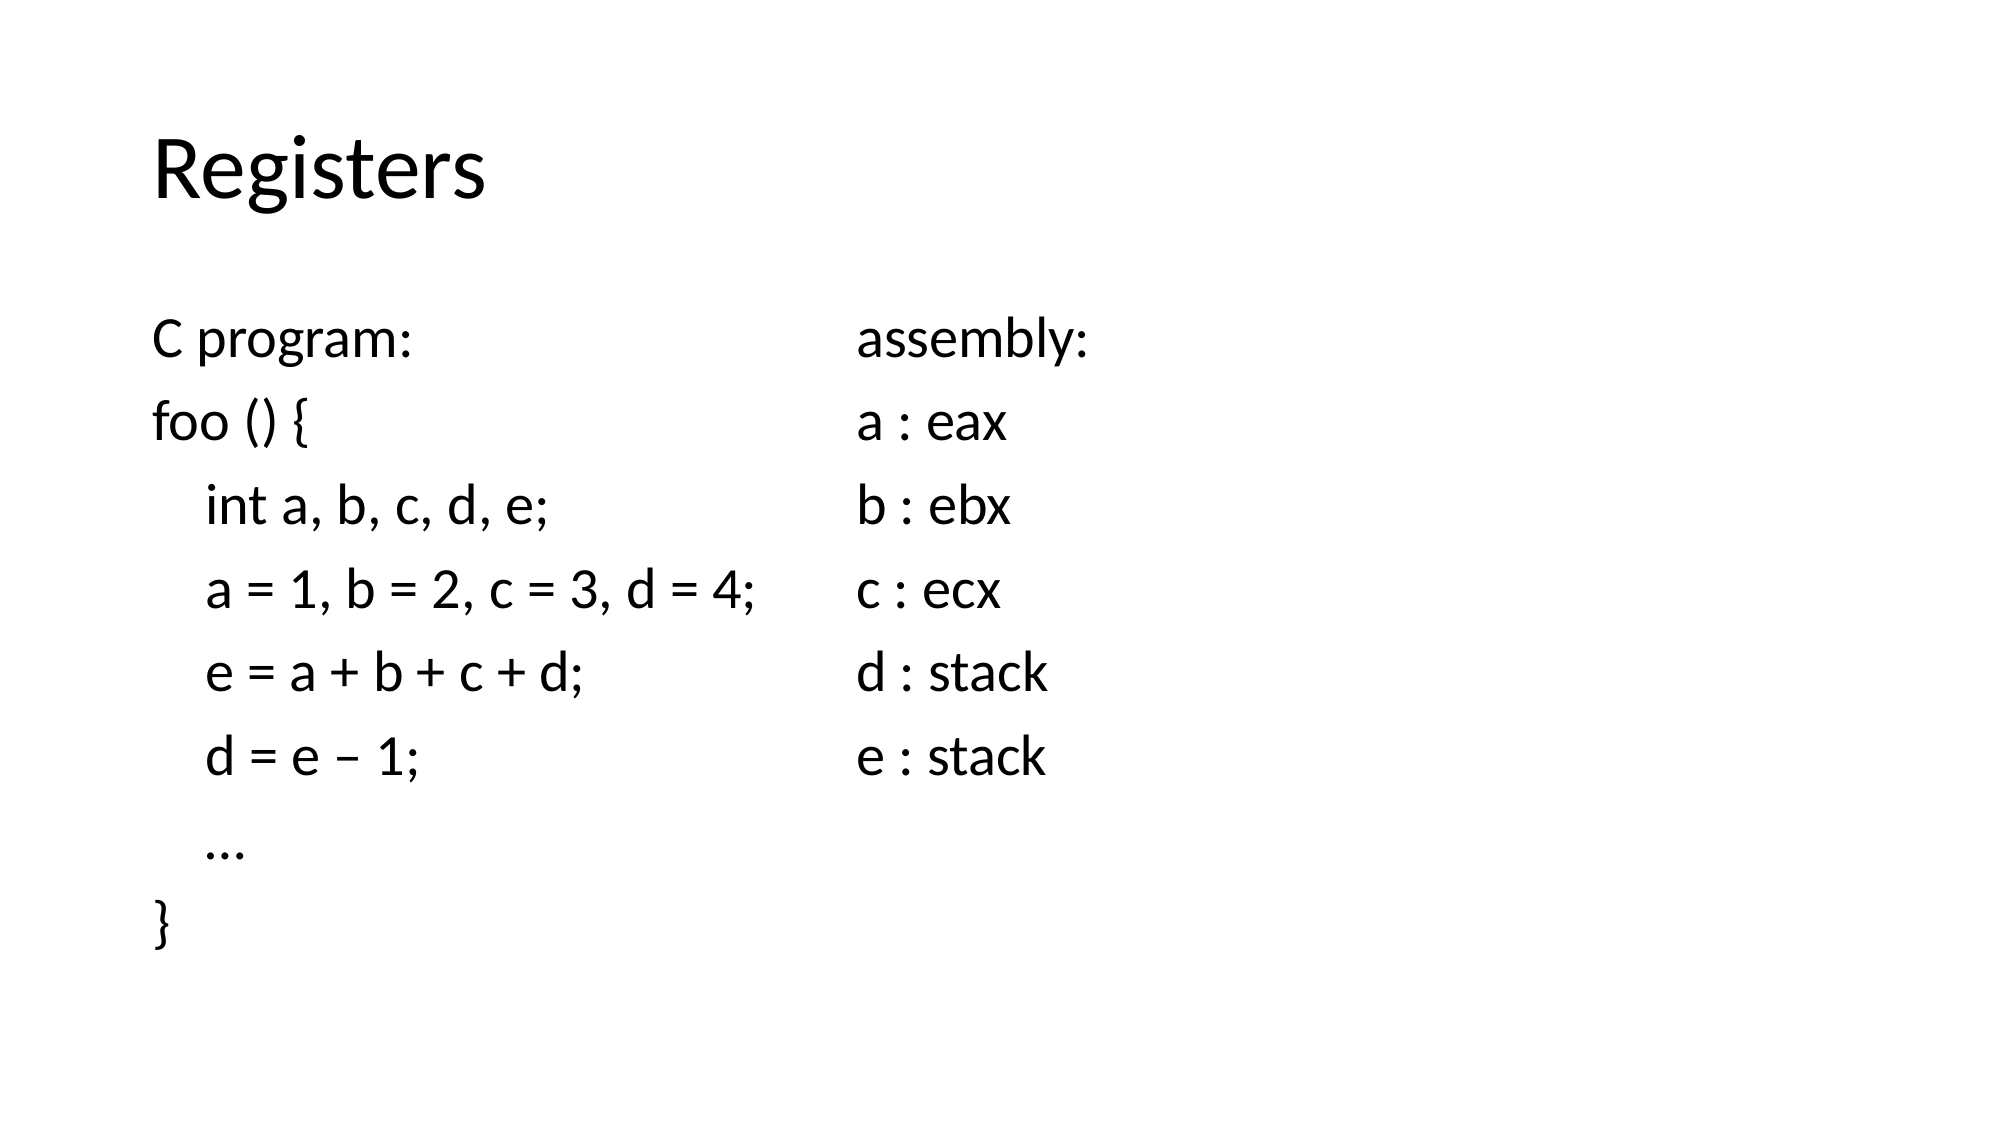

# Registers
C program:
foo () {
    int a, b, c, d, e;
    a = 1, b = 2, c = 3, d = 4;
    e = a + b + c + d;
    d = e – 1;
    …
}

assembly:
a : eax
b : ebx
c : ecx
d : stack
e : stack